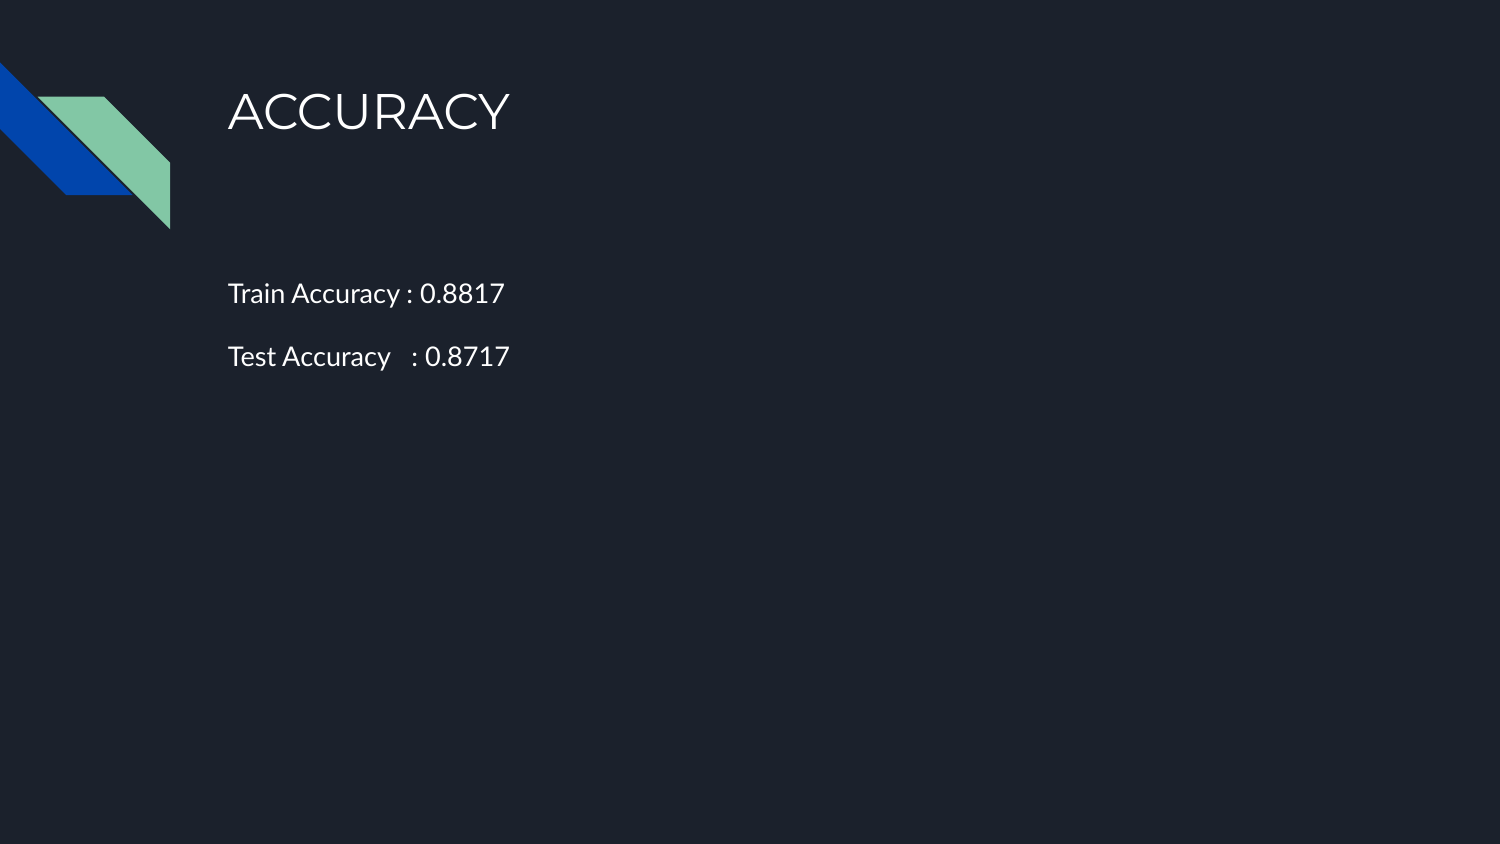

# ACCURACY
Train Accuracy : 0.8817
Test Accuracy   : 0.8717